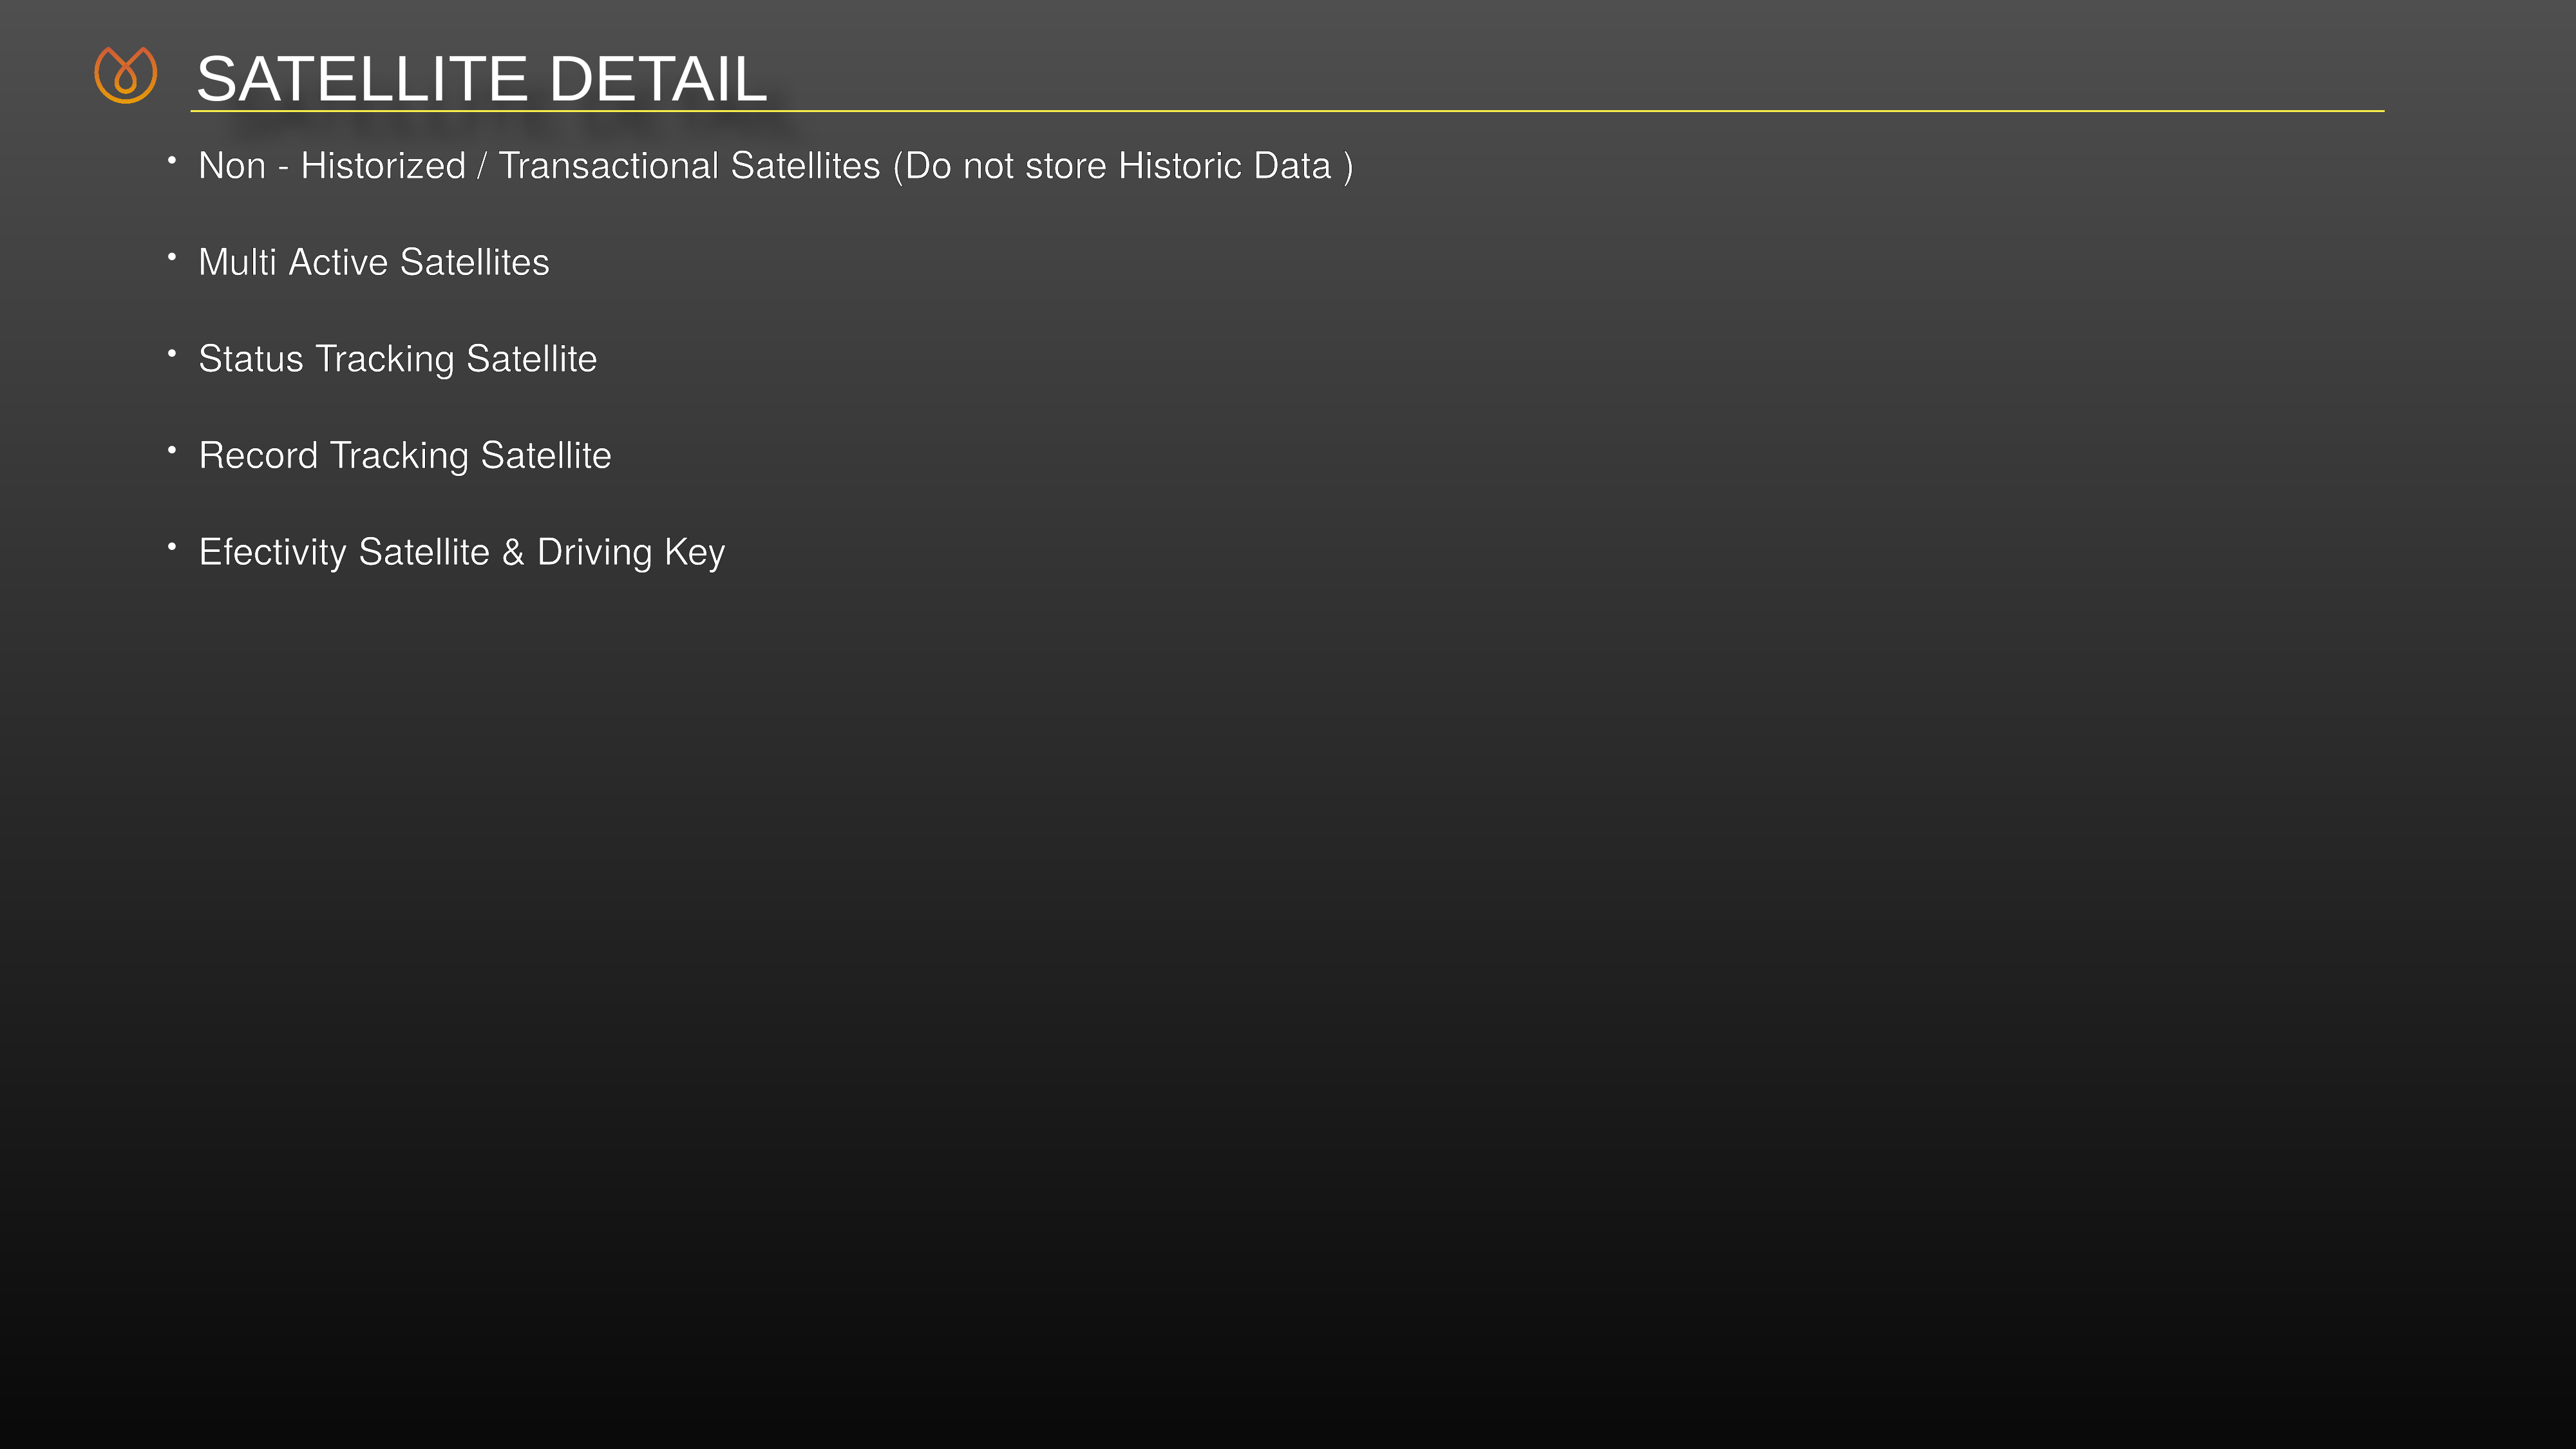

SATELLITE DETAIL

Non - Historized / Transactional Satellites (Do not store Historic Data )
Multi Active Satellites
Status Tracking Satellite
Record Tracking Satellite
Efectivity Satellite & Driving Key